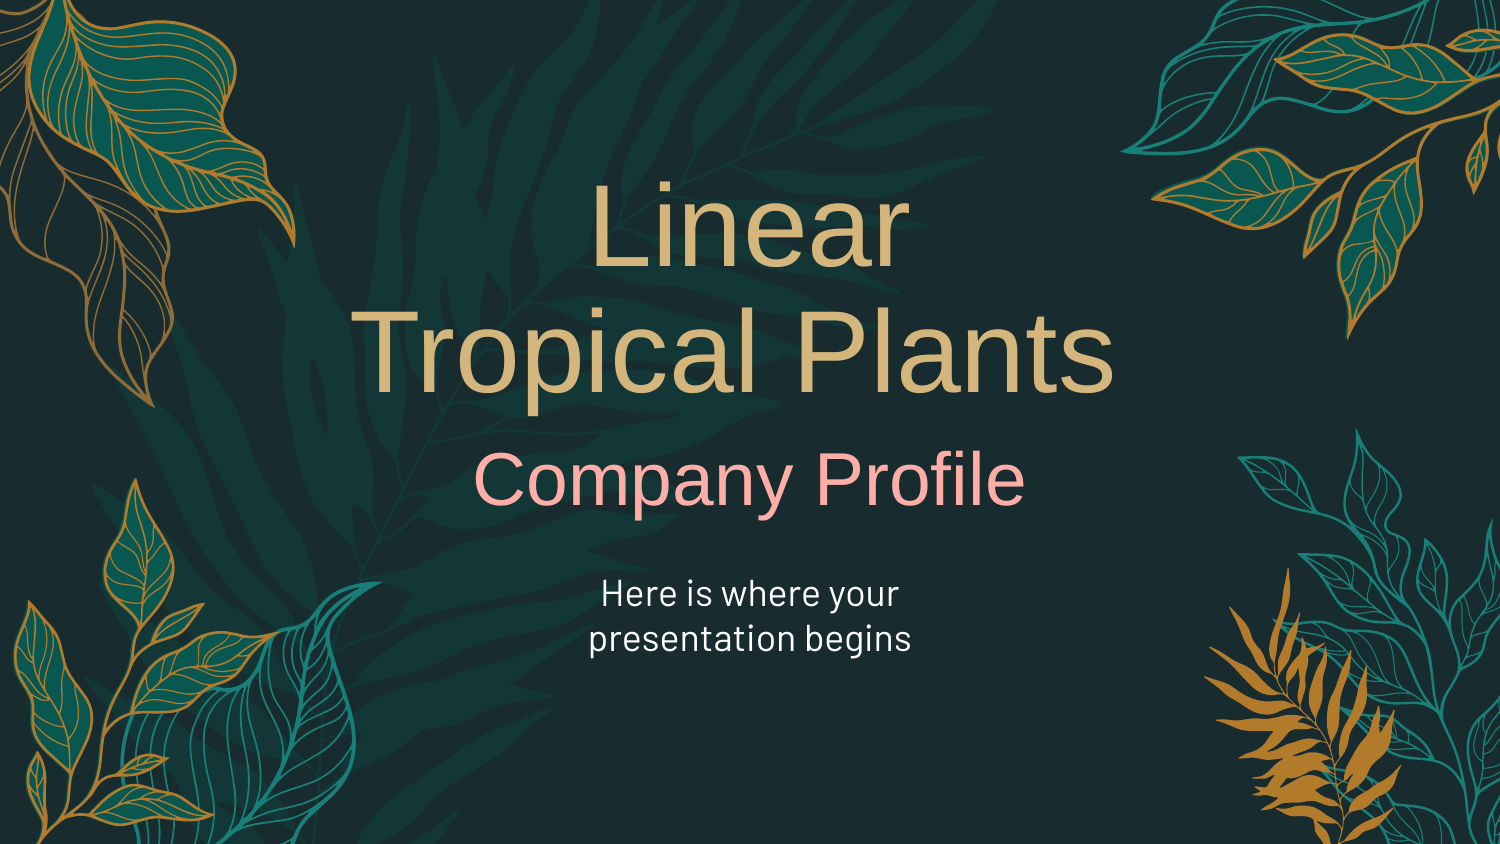

# Linear
Tropical Plants
Company Profile
Here is where your presentation begins